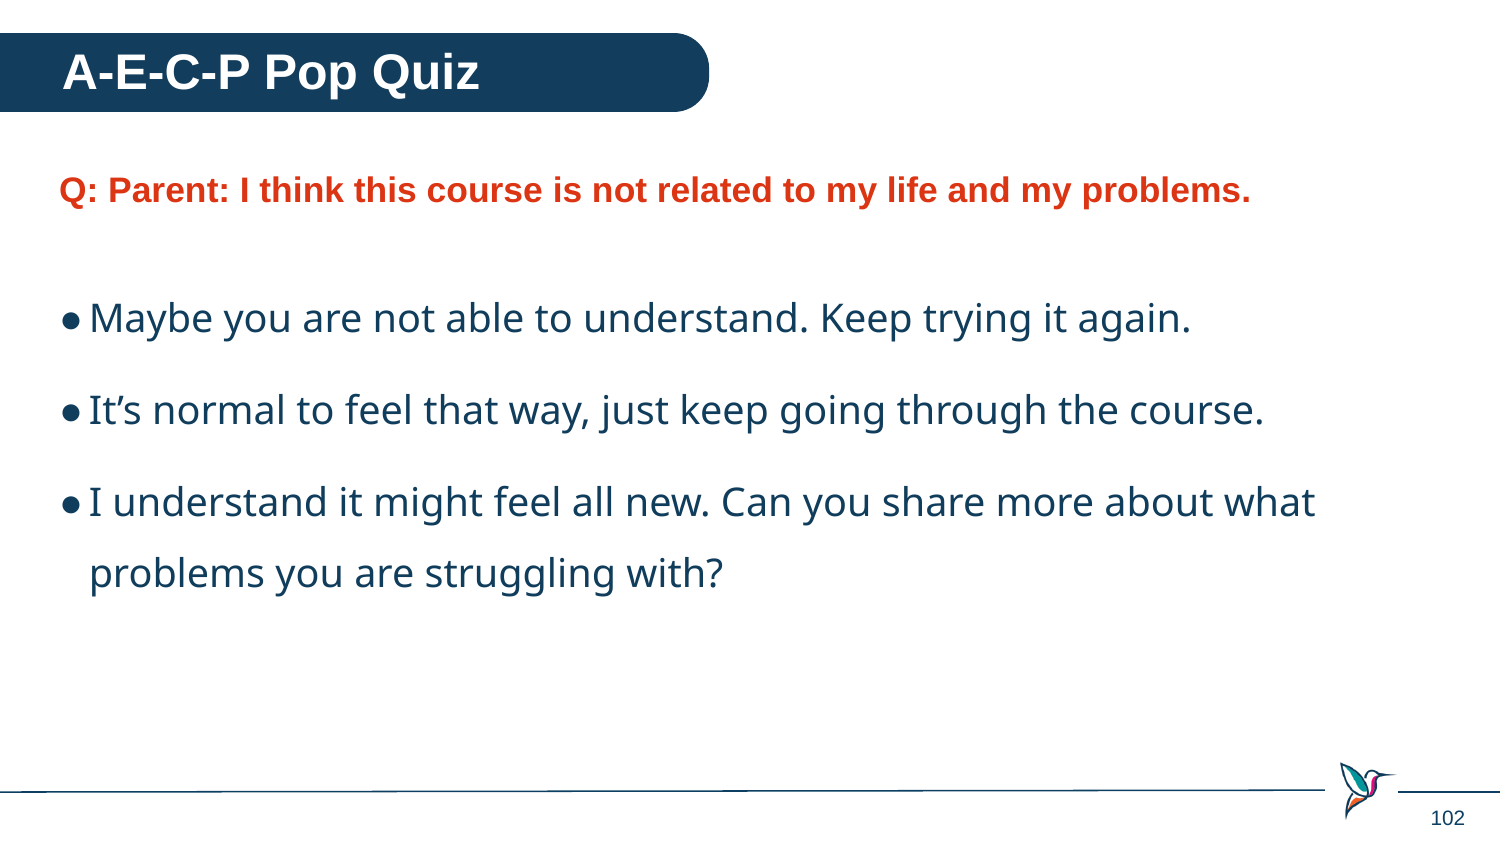

A-E-C-P Pop Quiz
Q: Parent: I think this course is not related to my life and my problems.

Maybe you are not able to understand. Keep trying it again.
It’s normal to feel that way, just keep going through the course.
I understand it might feel all new. Can you share more about what problems you are struggling with?